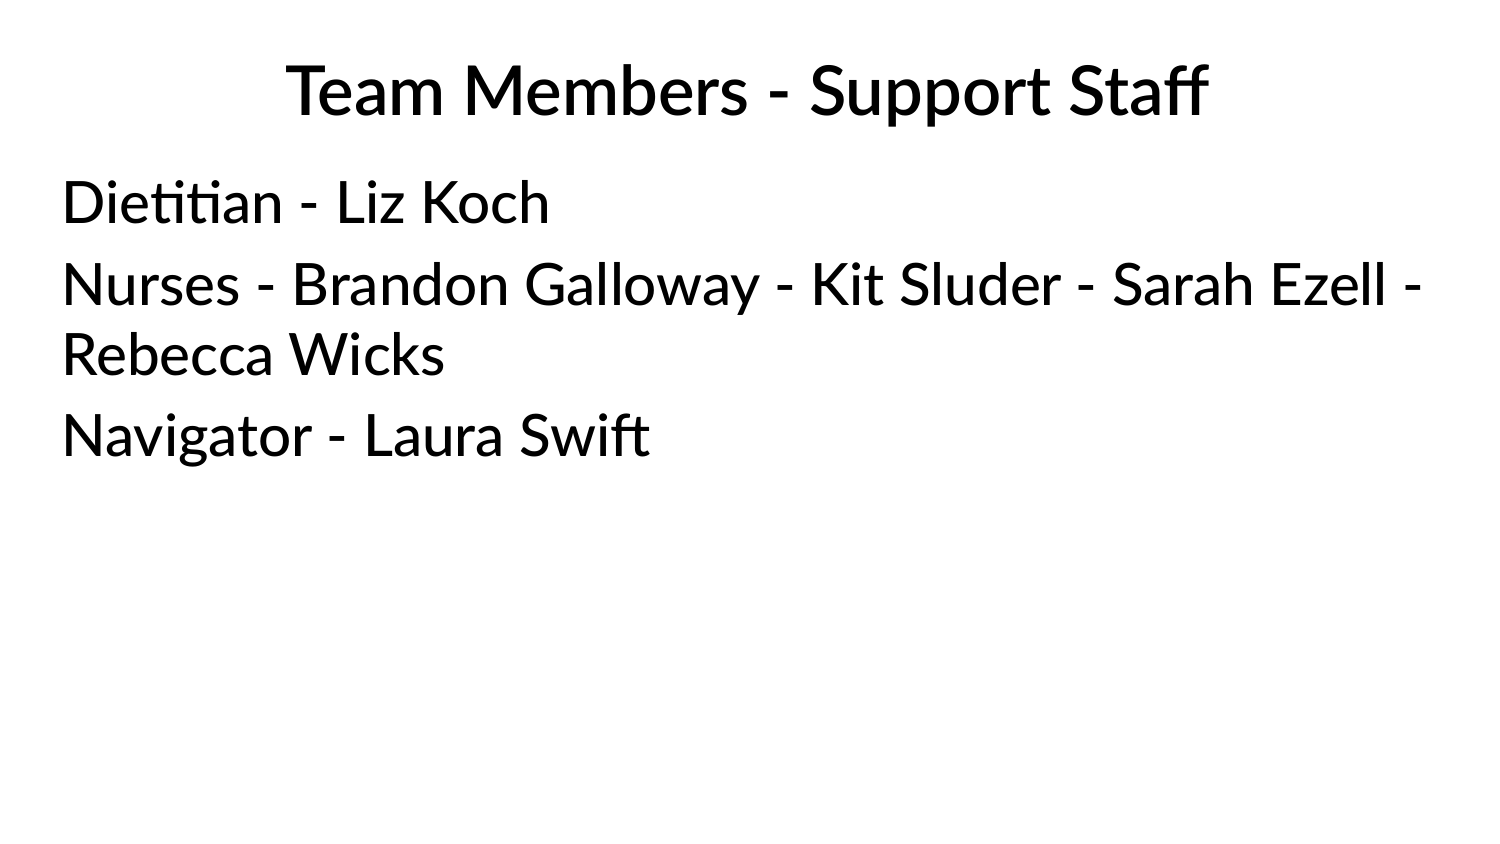

# Team Members - Support Staff
Dietitian - Liz Koch
Nurses - Brandon Galloway - Kit Sluder - Sarah Ezell - Rebecca Wicks
Navigator - Laura Swift